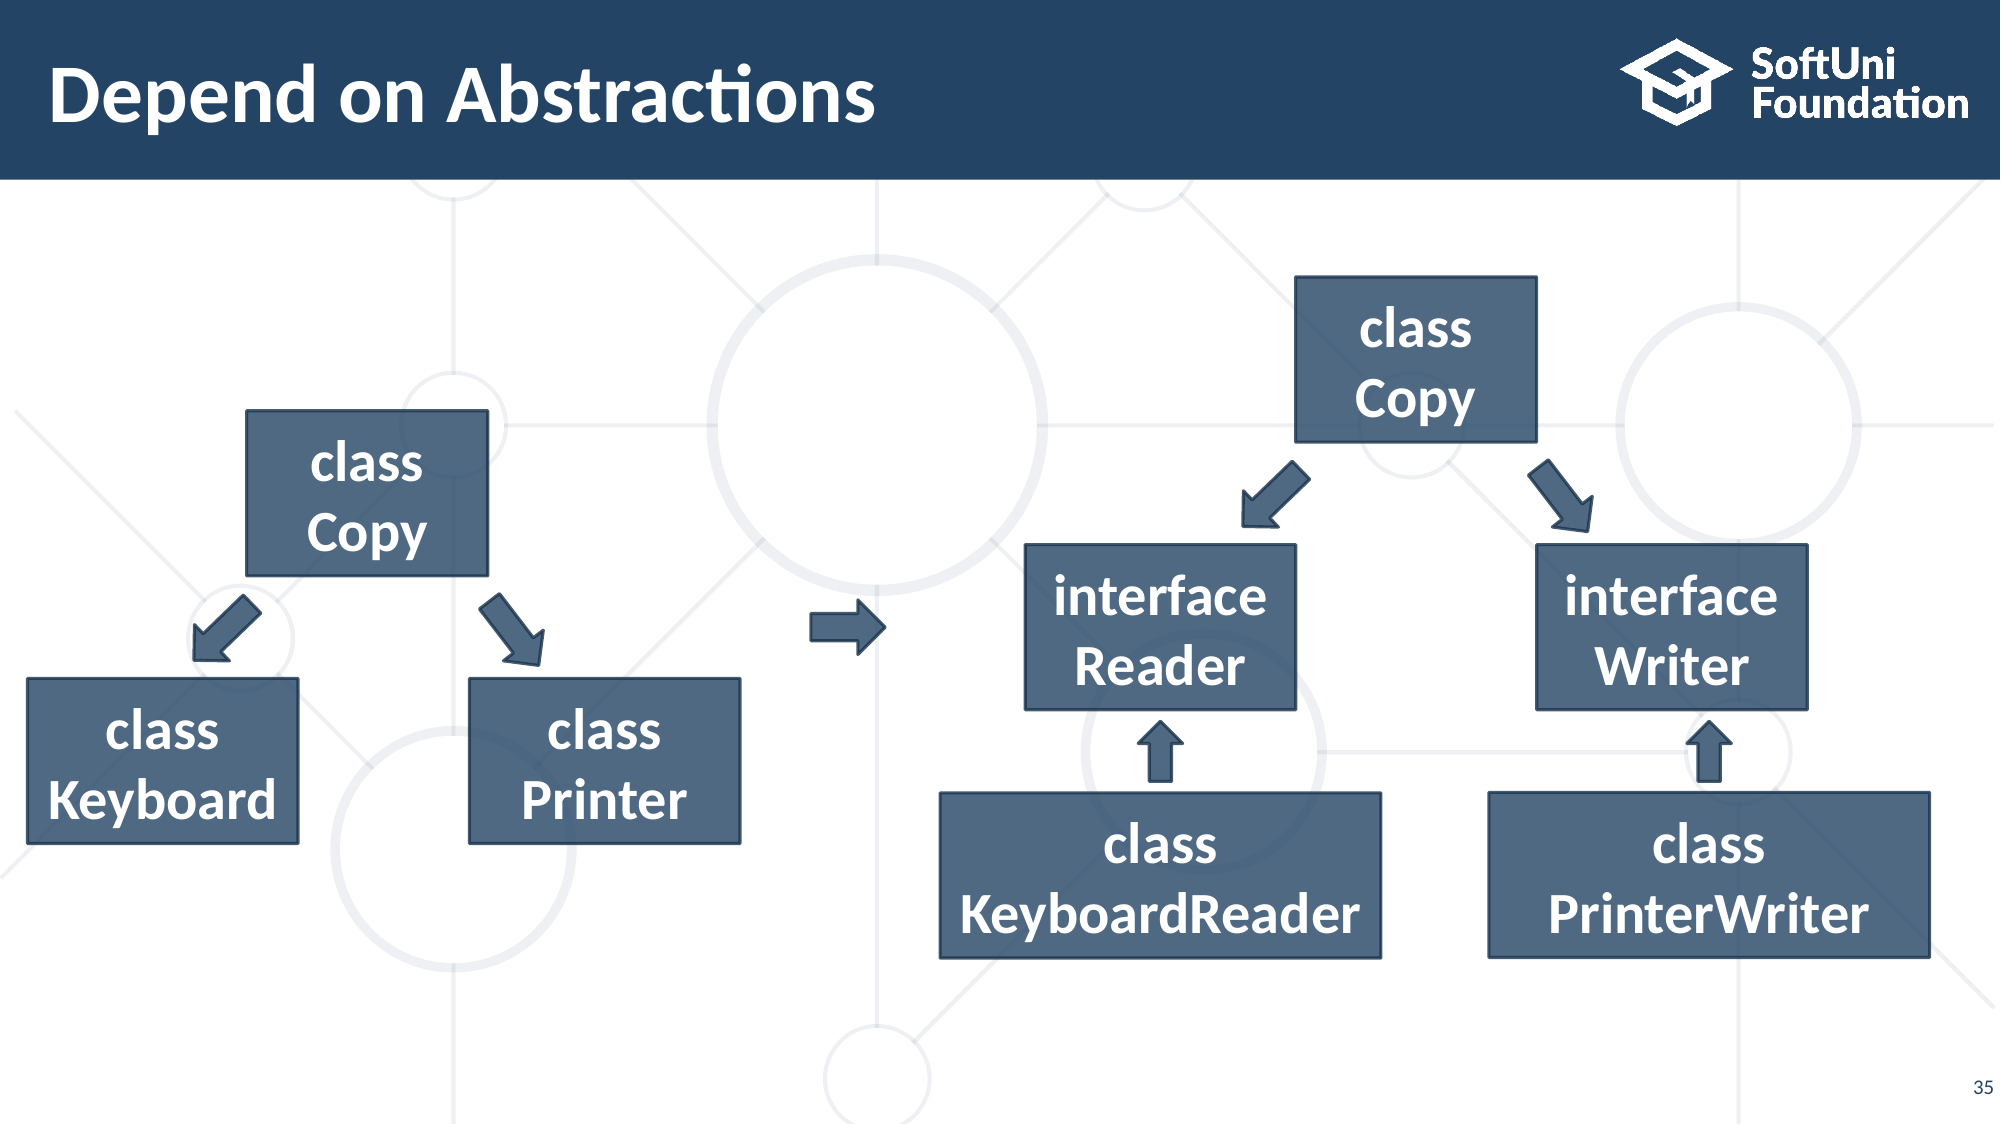

# Depend on Abstractions
class
Copy

interface
Writer
interface
Reader

class
PrinterWriter
class
KeyboardReader
class
Copy

class
Printer
class
Keyboard

35